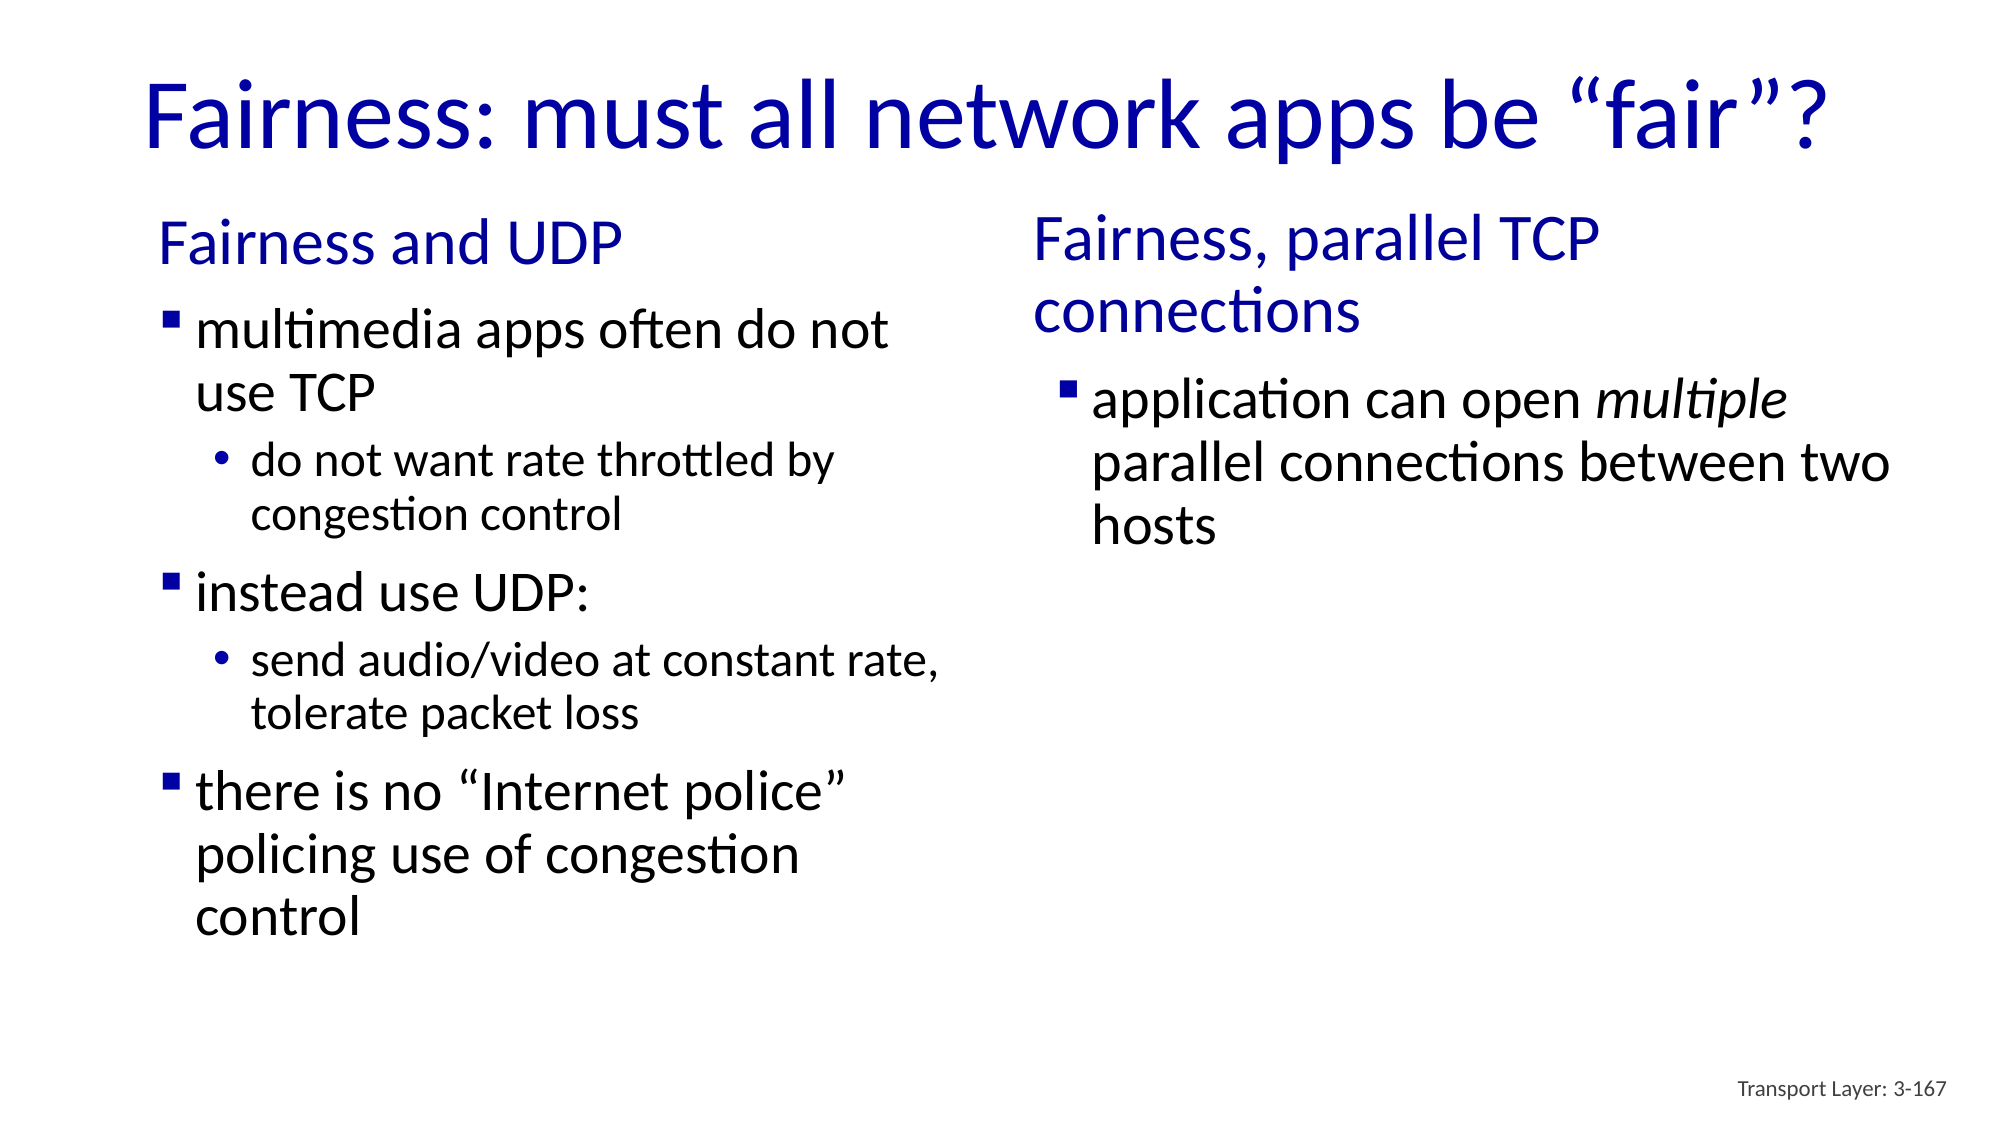

# Fairness: must all network apps be “fair”?
Fairness, parallel TCP connections
application can open multiple parallel connections between two hosts

Fairness and UDP
multimedia apps often do not use TCP
do not want rate throttled by congestion control
instead use UDP:
send audio/video at constant rate, tolerate packet loss
there is no “Internet police” policing use of congestion control

Transport Layer: 3-167